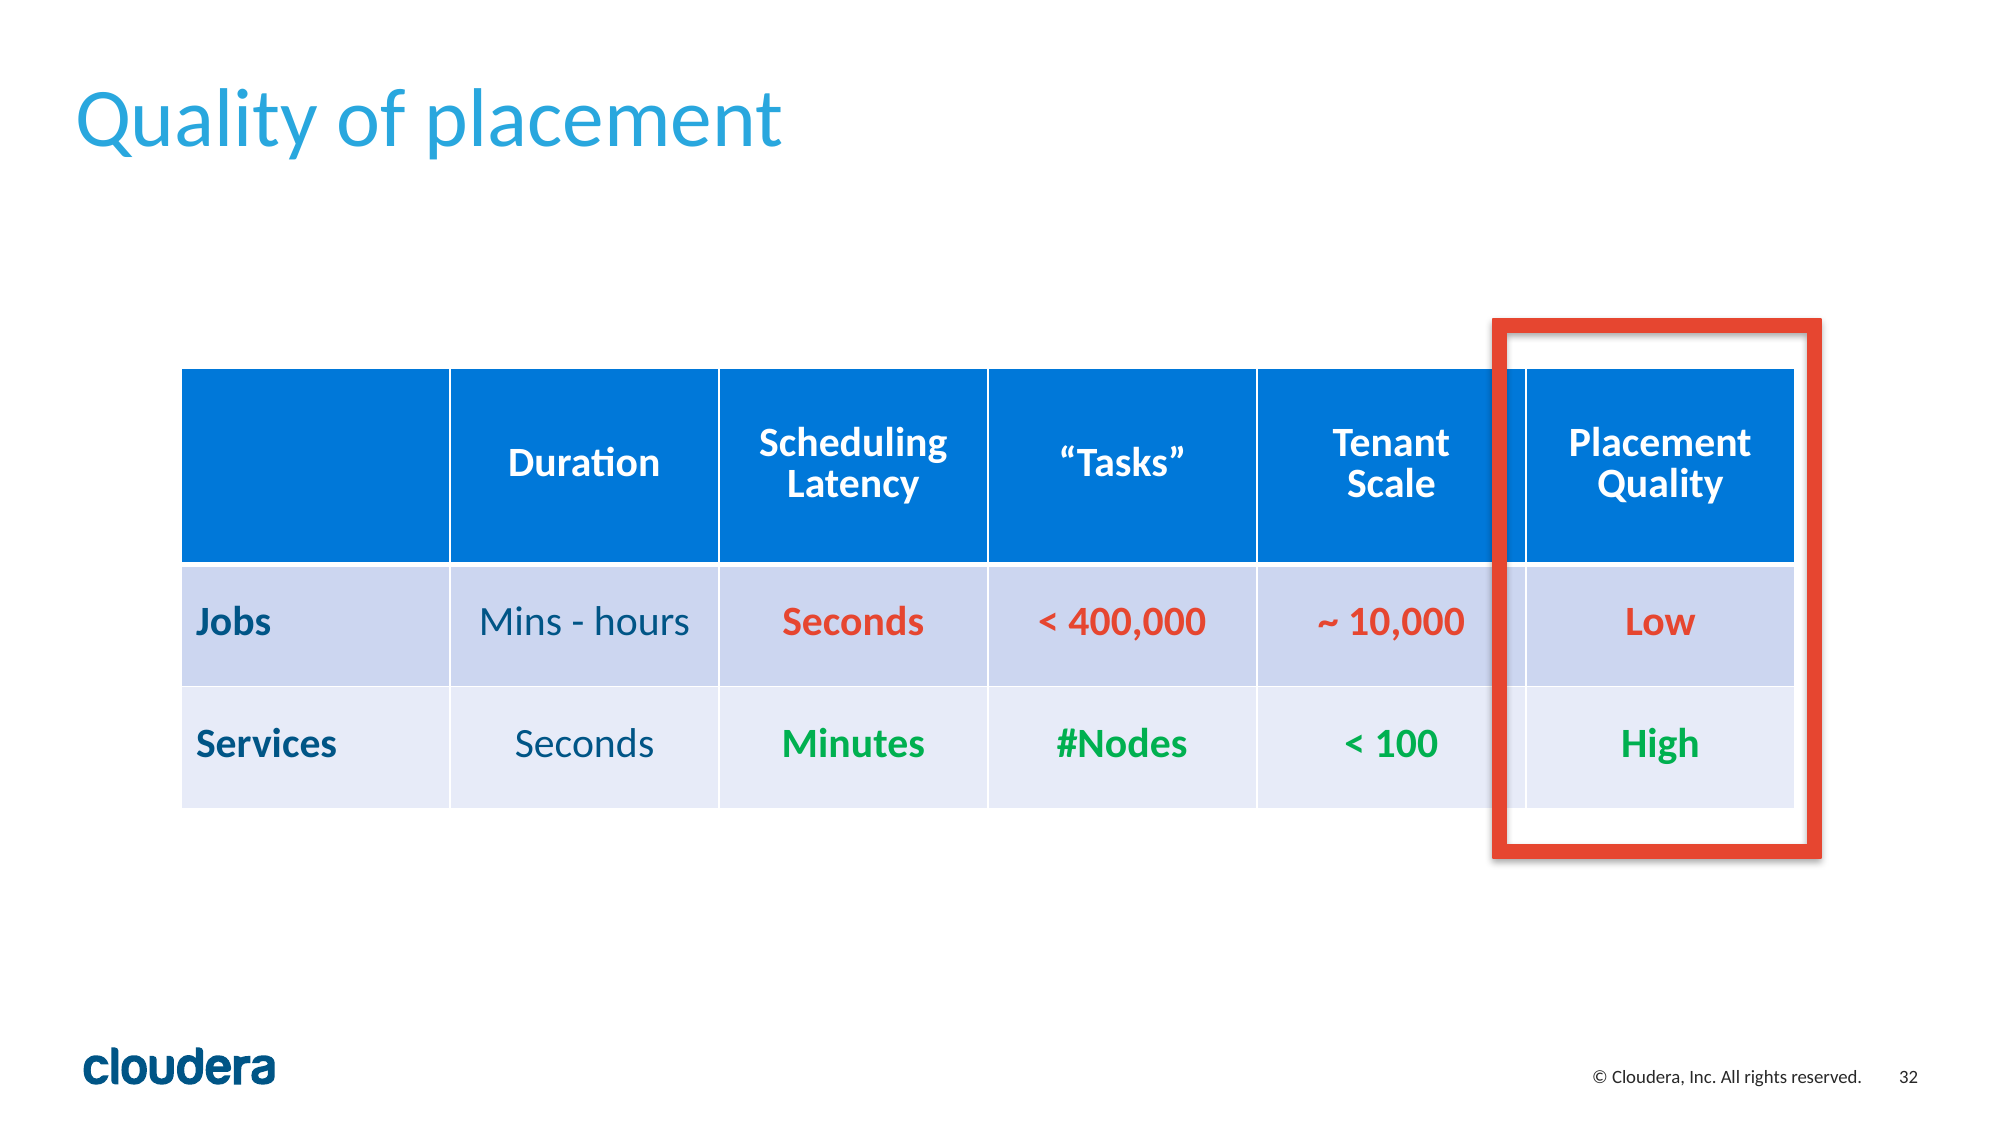

# Quality of placement

|  | Duration | Scheduling Latency | “Tasks” | Tenant Scale | Placement Quality |
| --- | --- | --- | --- | --- | --- |
| Jobs | Mins - hours | Seconds | < 400,000 | ~ 10,000 | Low |
| Services | Seconds | Minutes | #Nodes | < 100 | High |